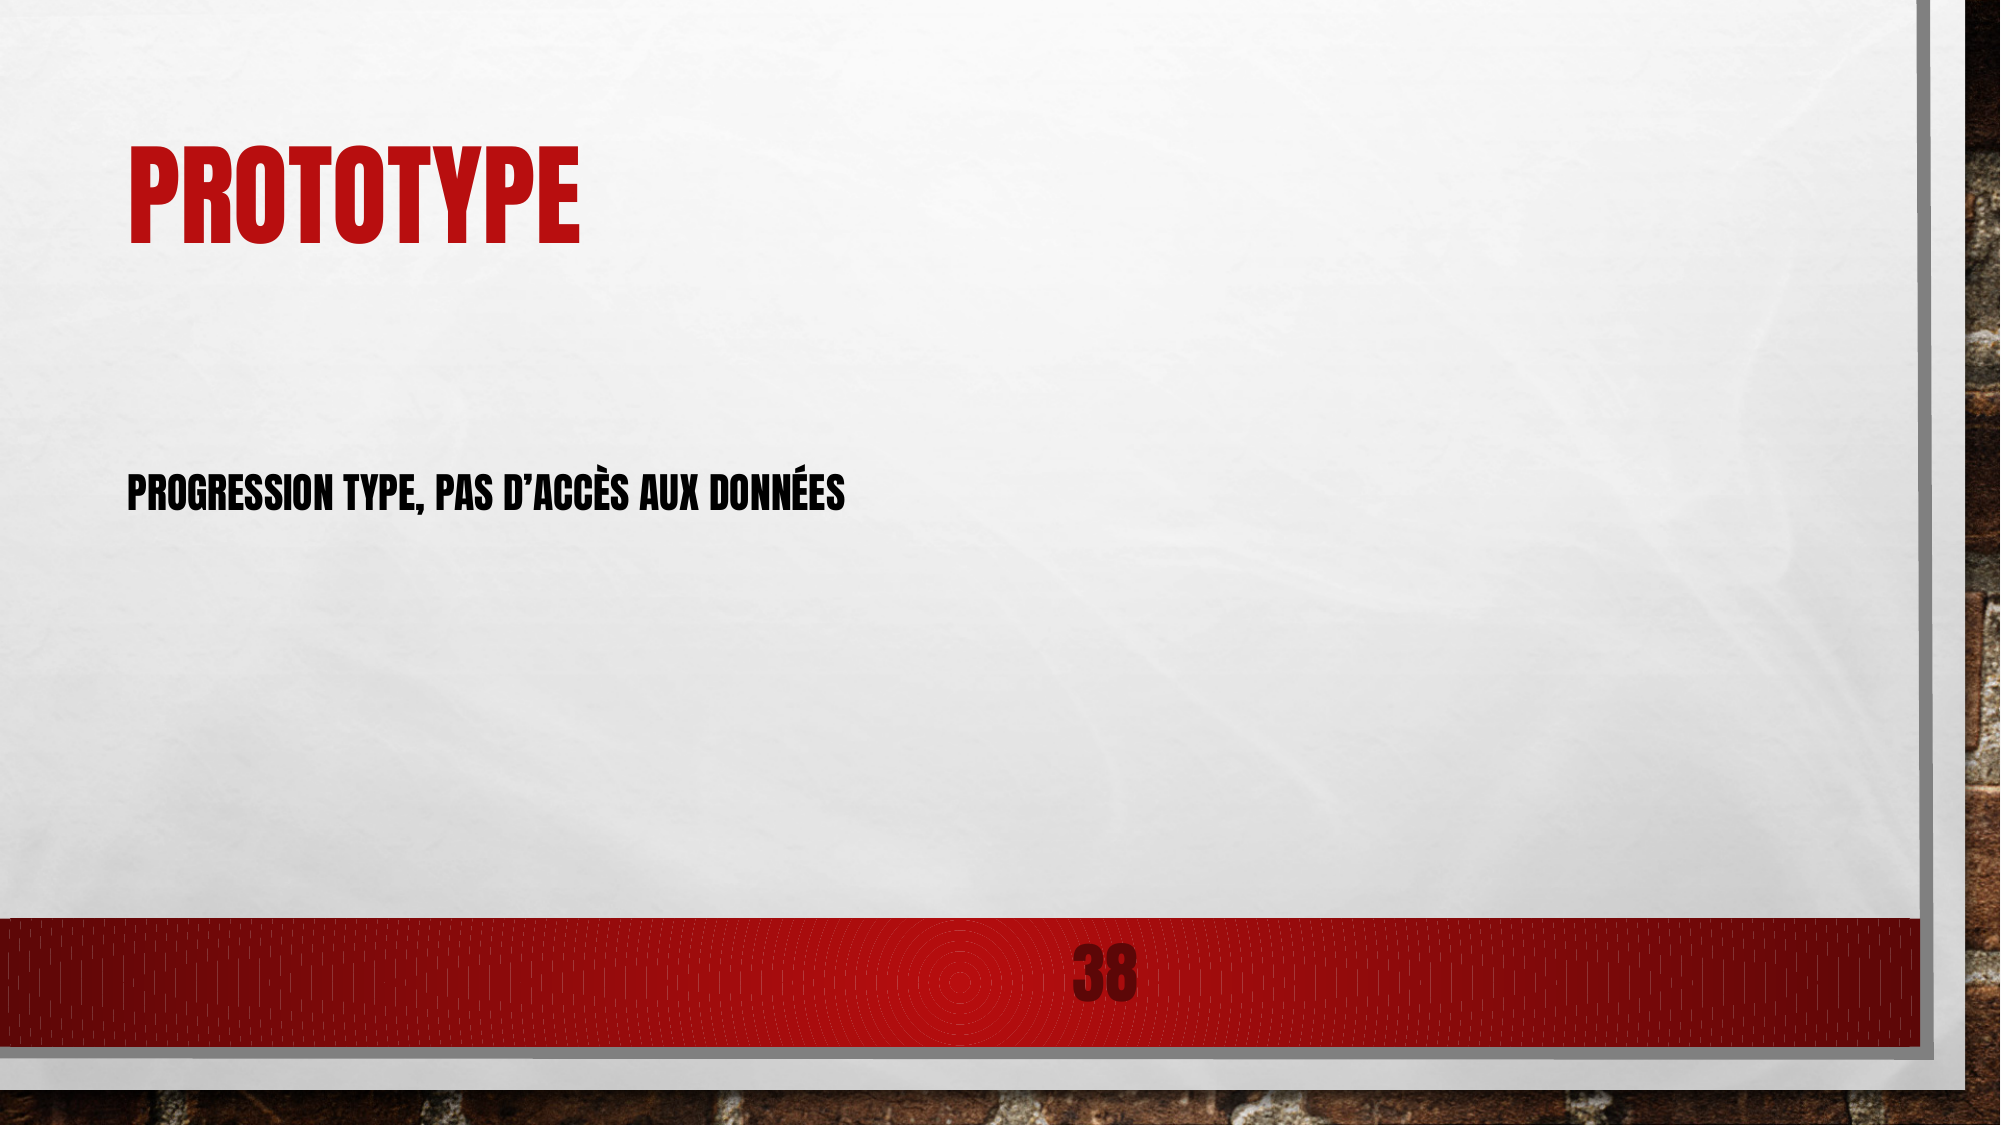

# Prototype
Progression type, pas d’accès aux données

38